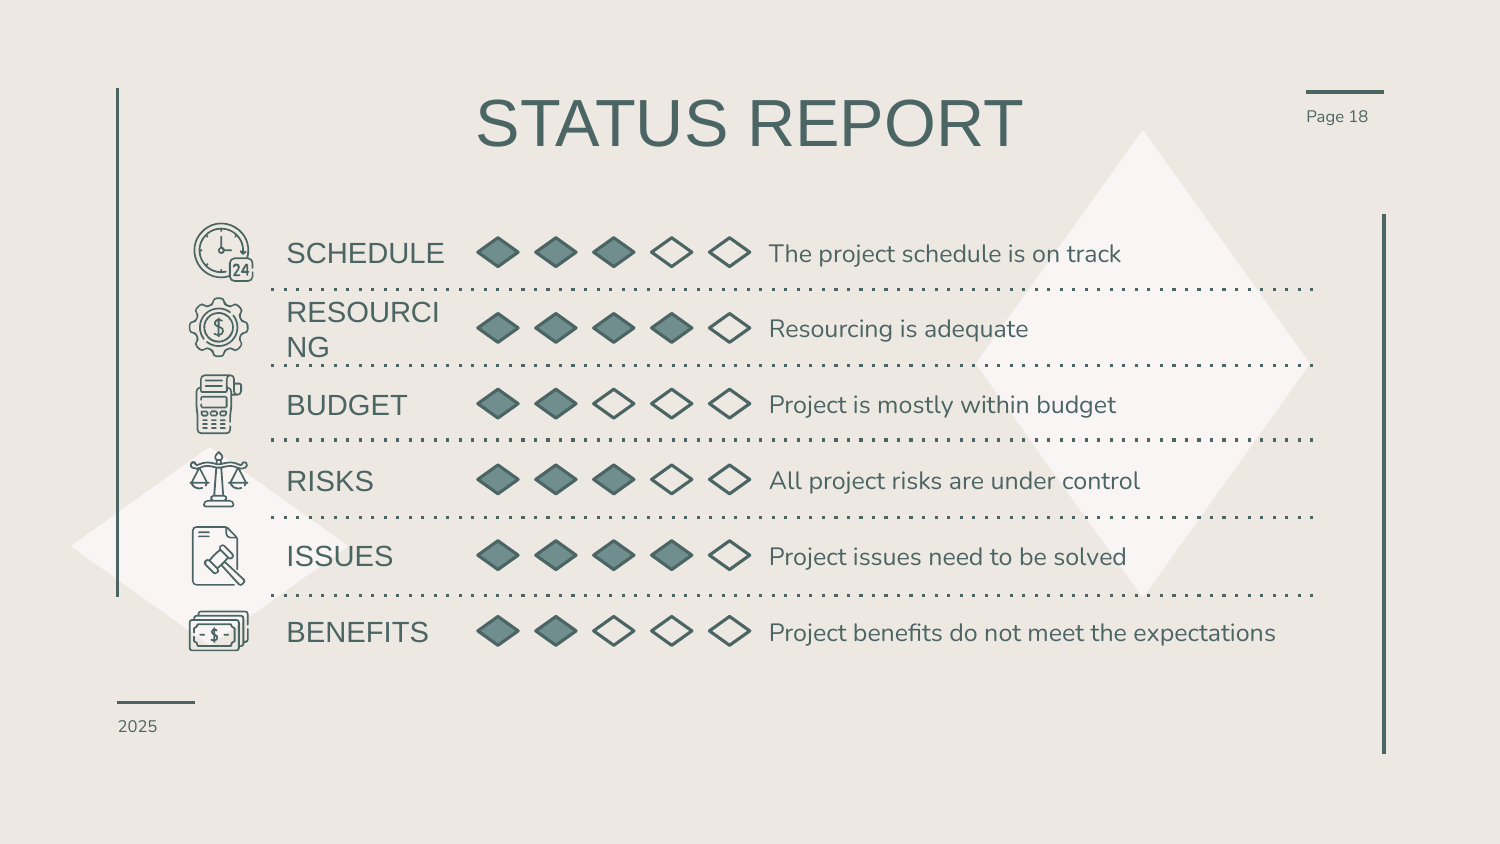

# STATUS REPORT
Page 18

The project schedule is on track
SCHEDULE

Resourcing is adequate
RESOURCING

Project is mostly within budget
BUDGET

All project risks are under control
RISKS

Project issues need to be solved
ISSUES

Project benefits do not meet the expectations
BENEFITS

2025